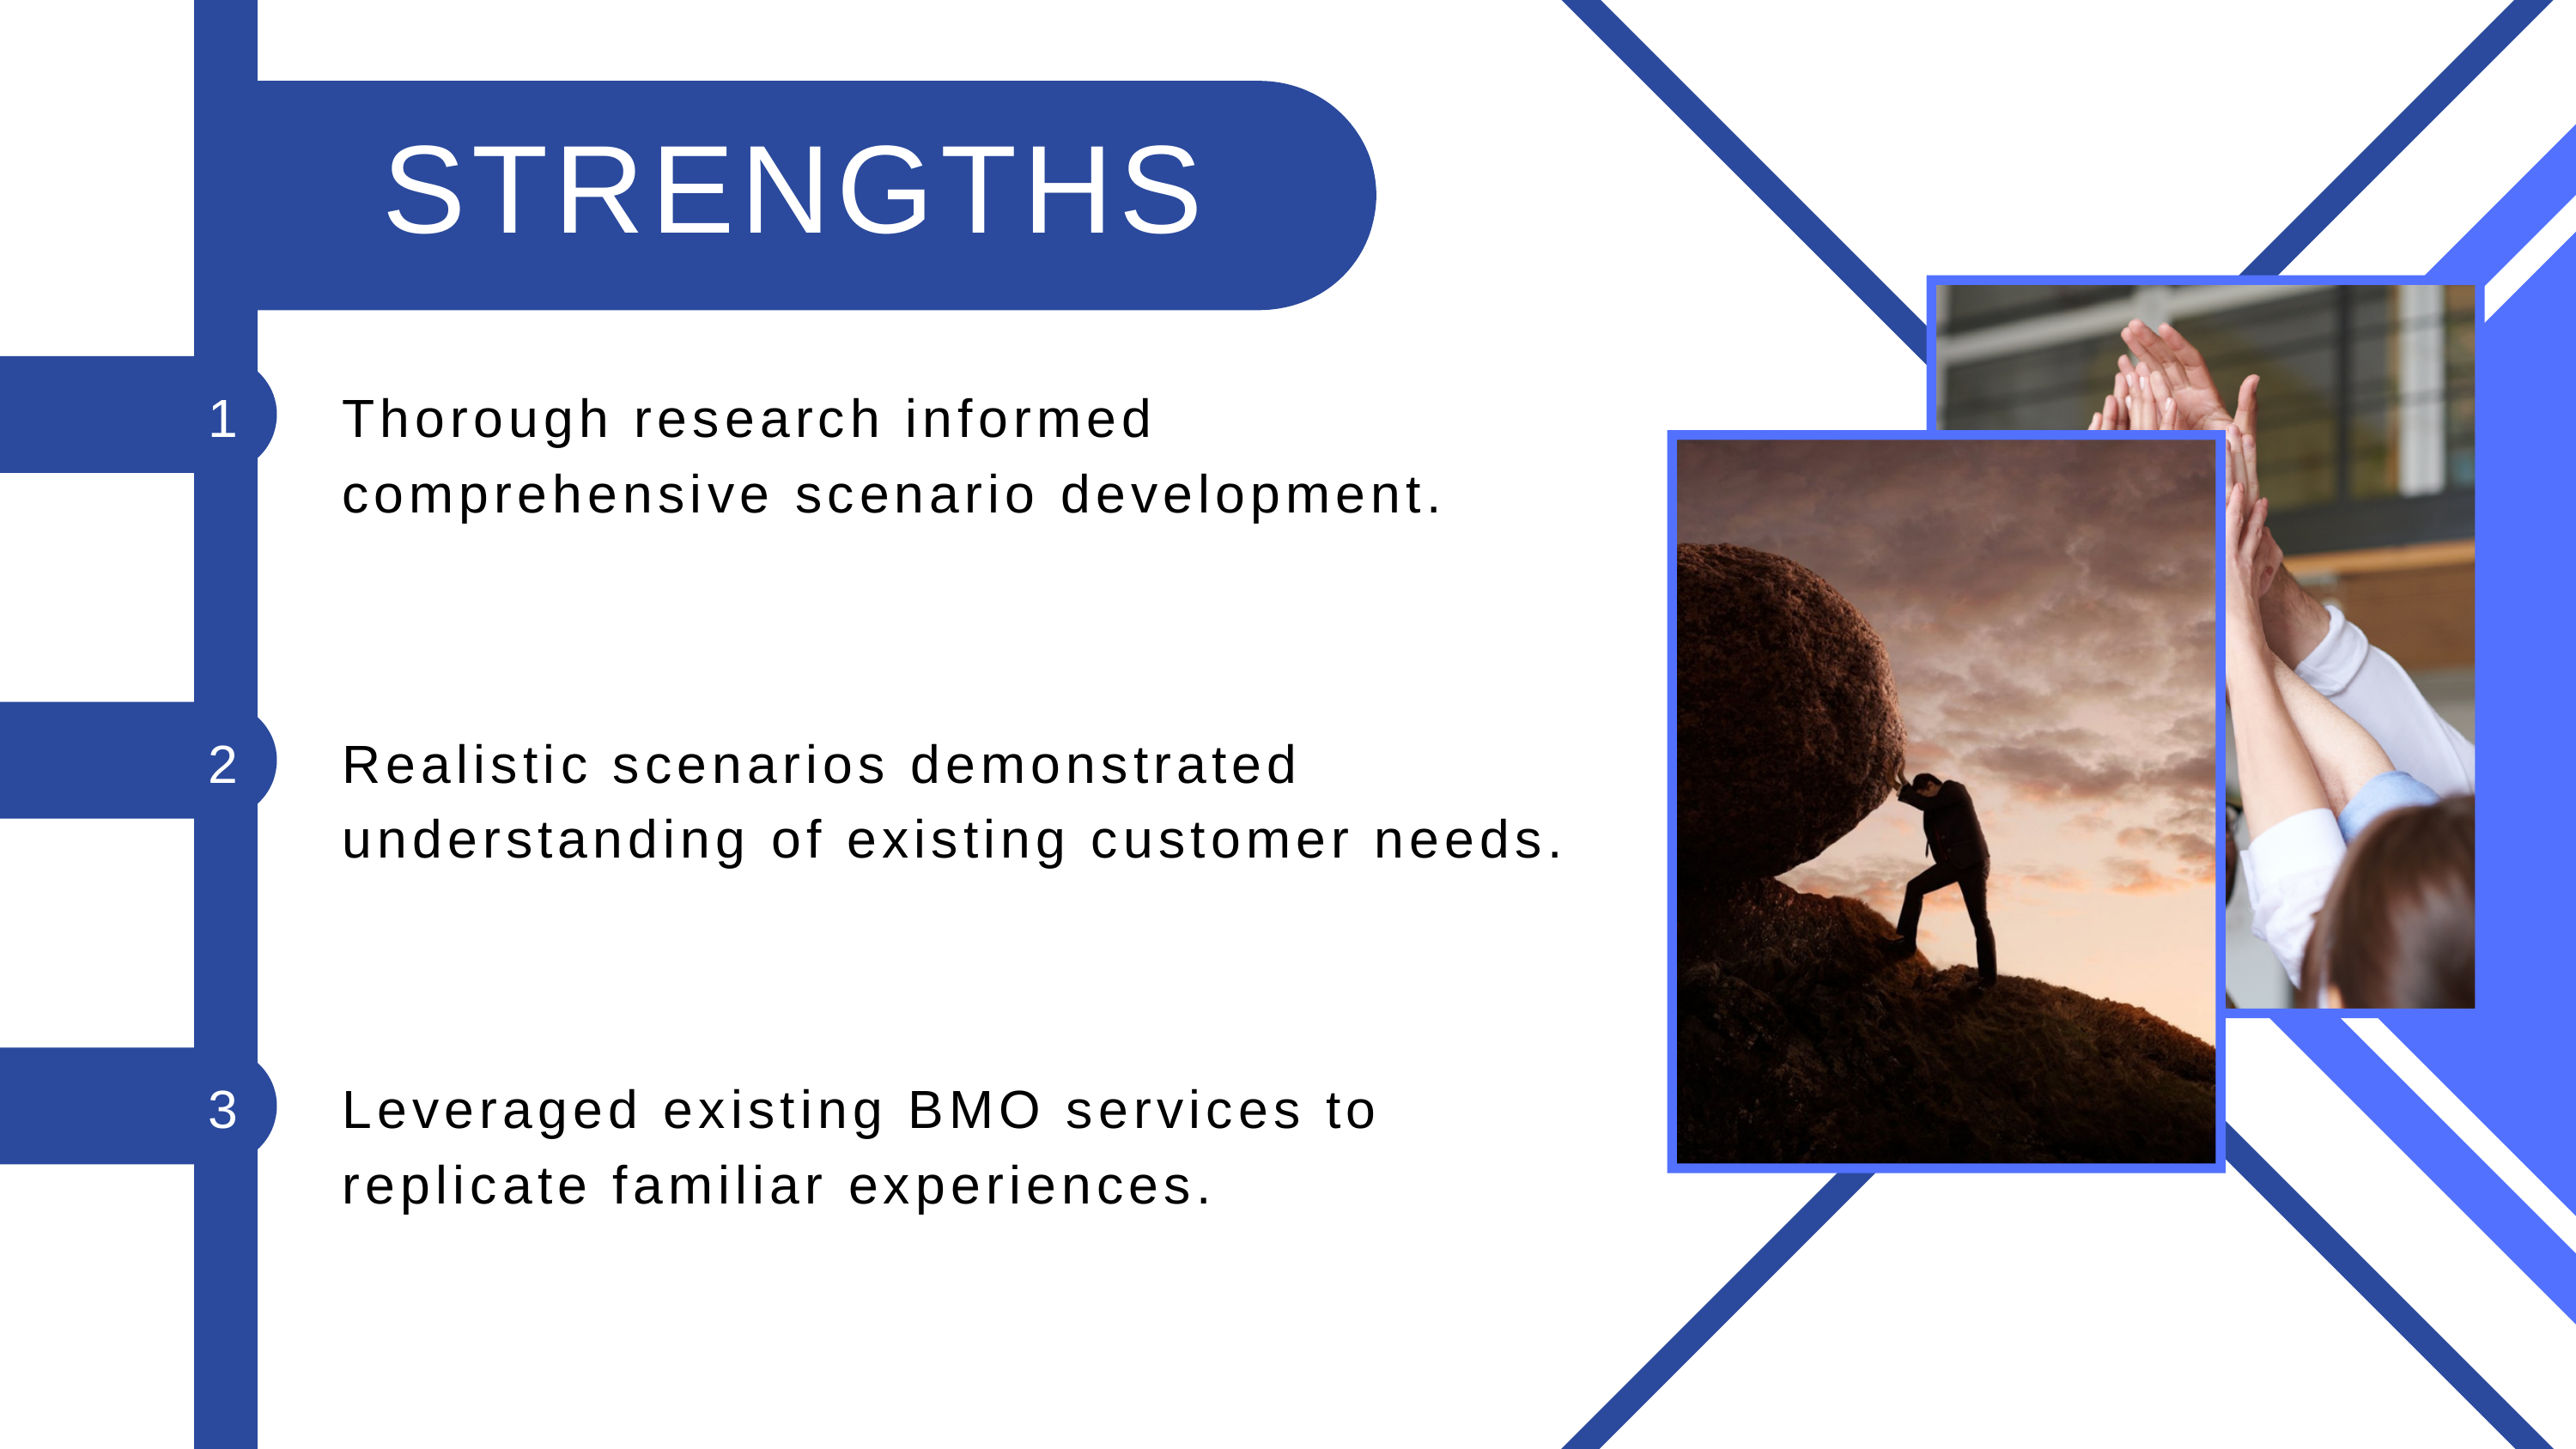

STRENGTHS

1
Thorough research informed comprehensive scenario development.

2
Realistic scenarios demonstrated understanding of existing customer needs.

3
Leveraged existing BMO services to replicate familiar experiences.